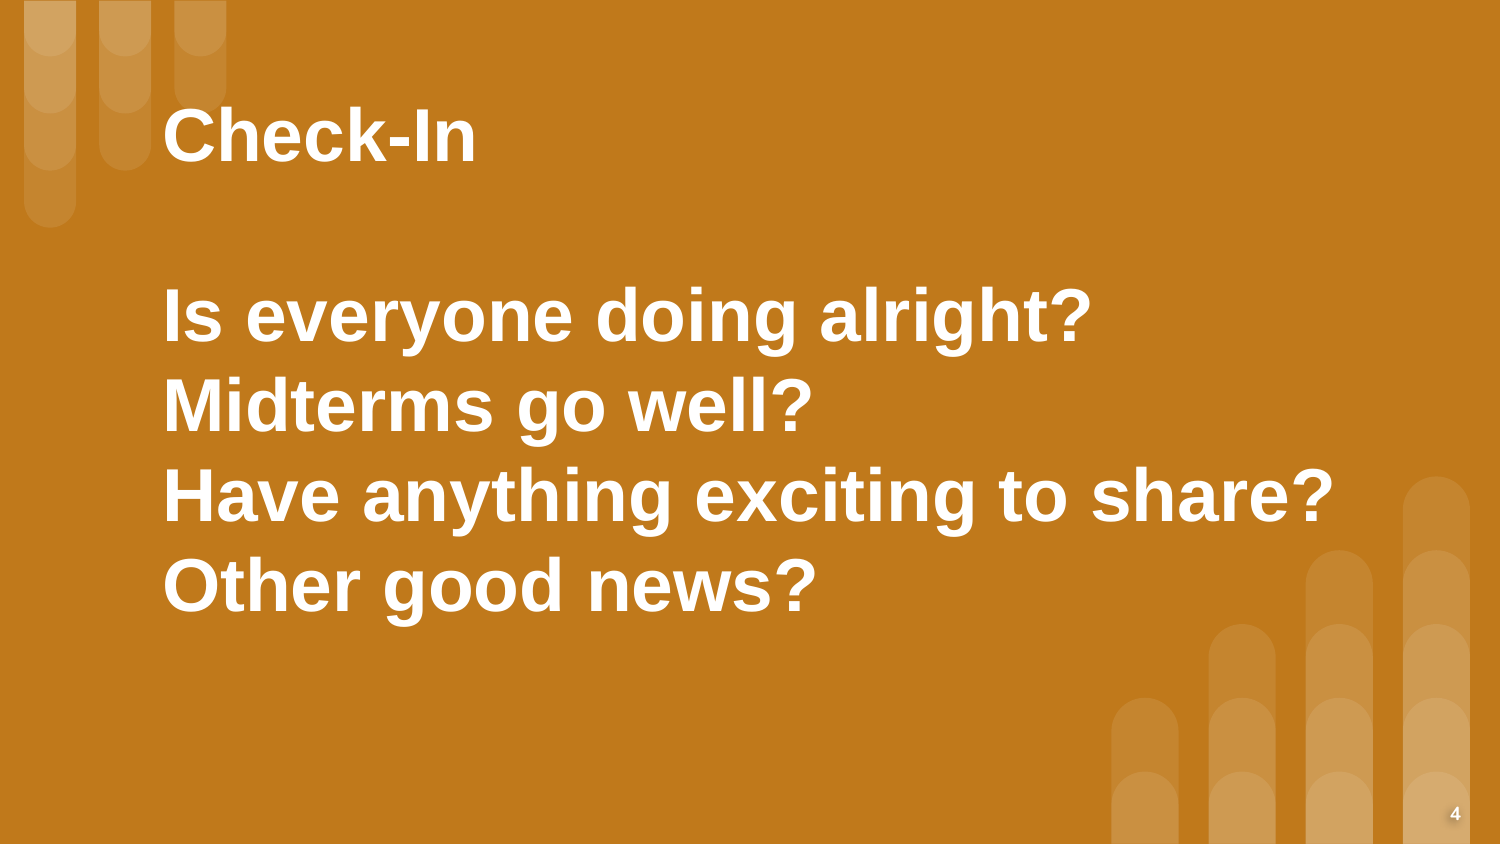

# Check-In

Is everyone doing alright?
Midterms go well?
Have anything exciting to share?
Other good news?

4